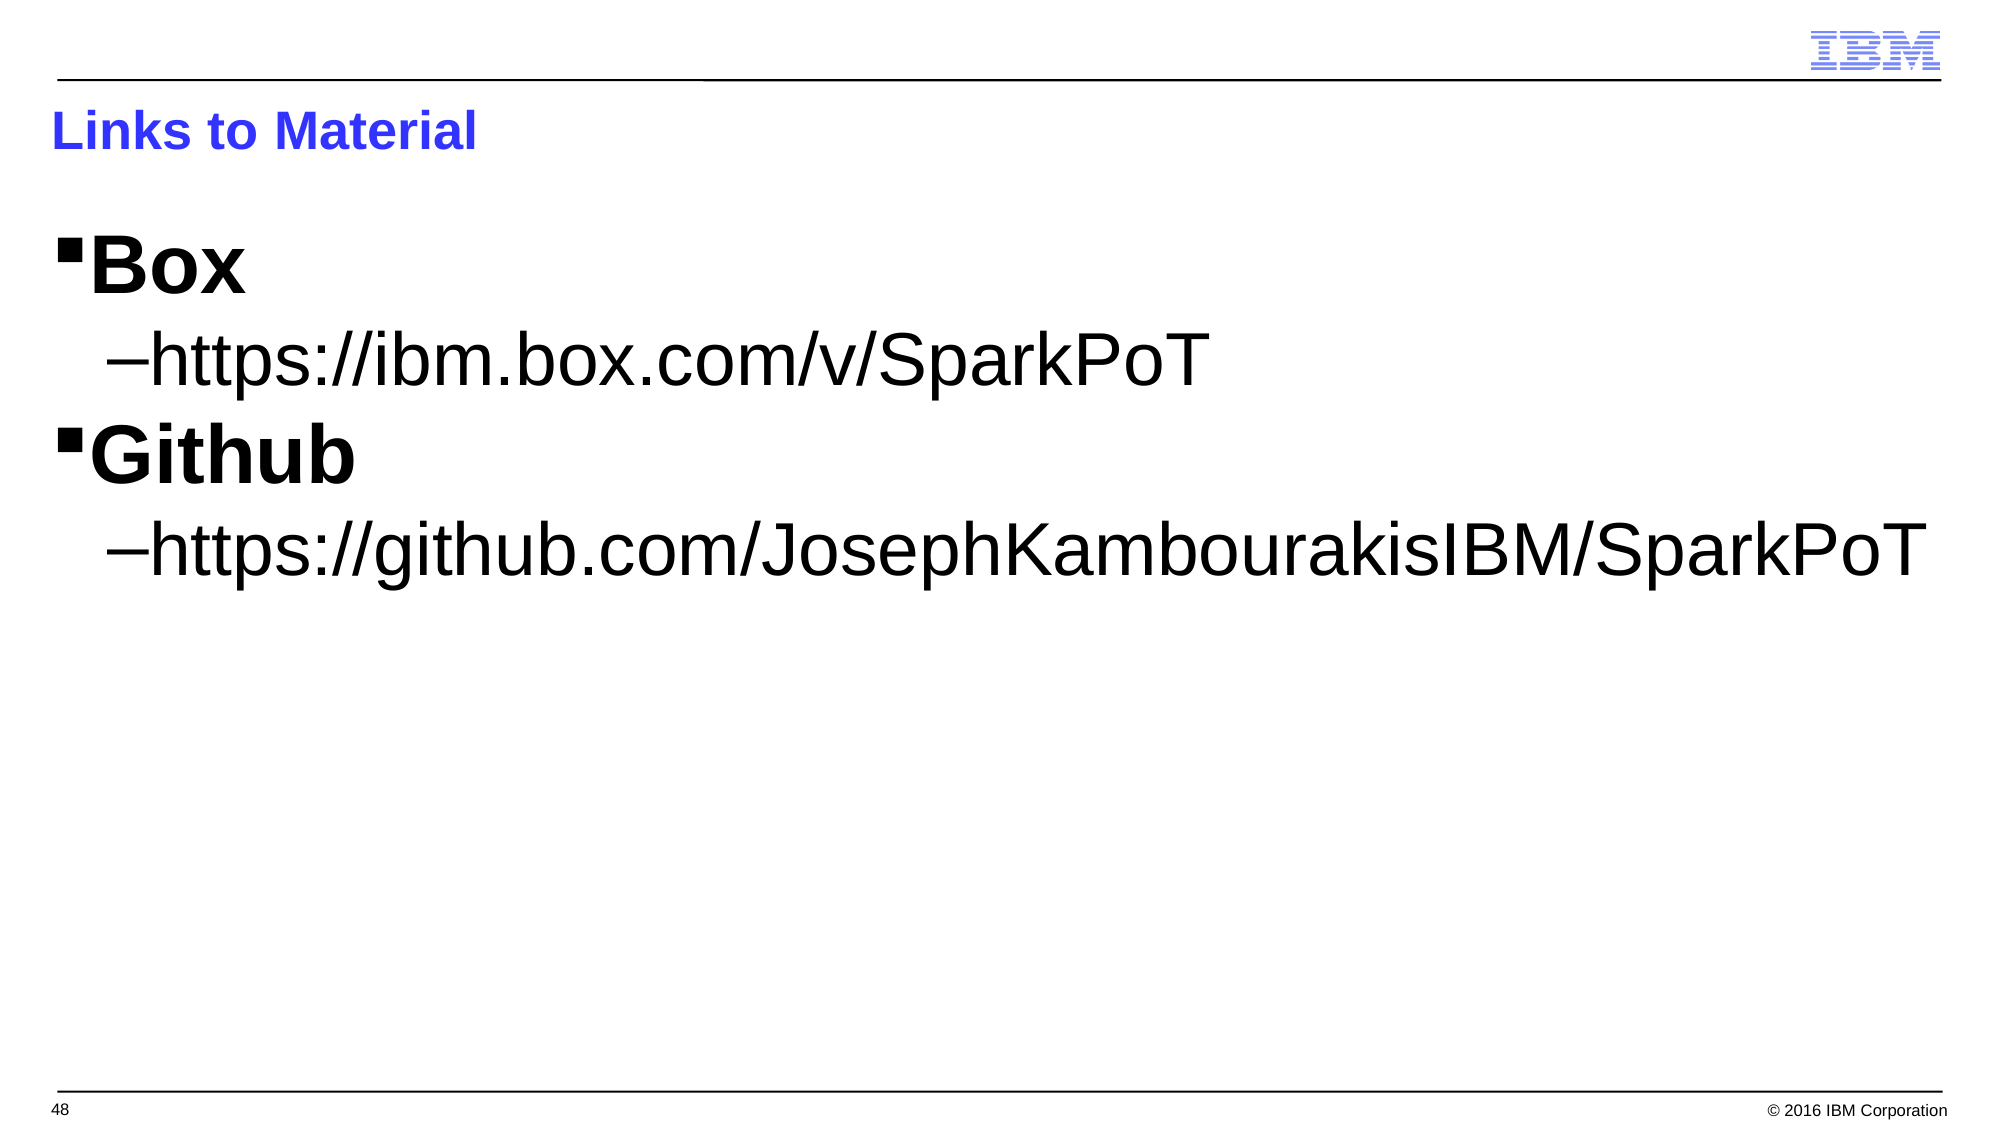

# Links to Material
Box
https://ibm.box.com/v/SparkPoT
Github
https://github.com/JosephKambourakisIBM/SparkPoT